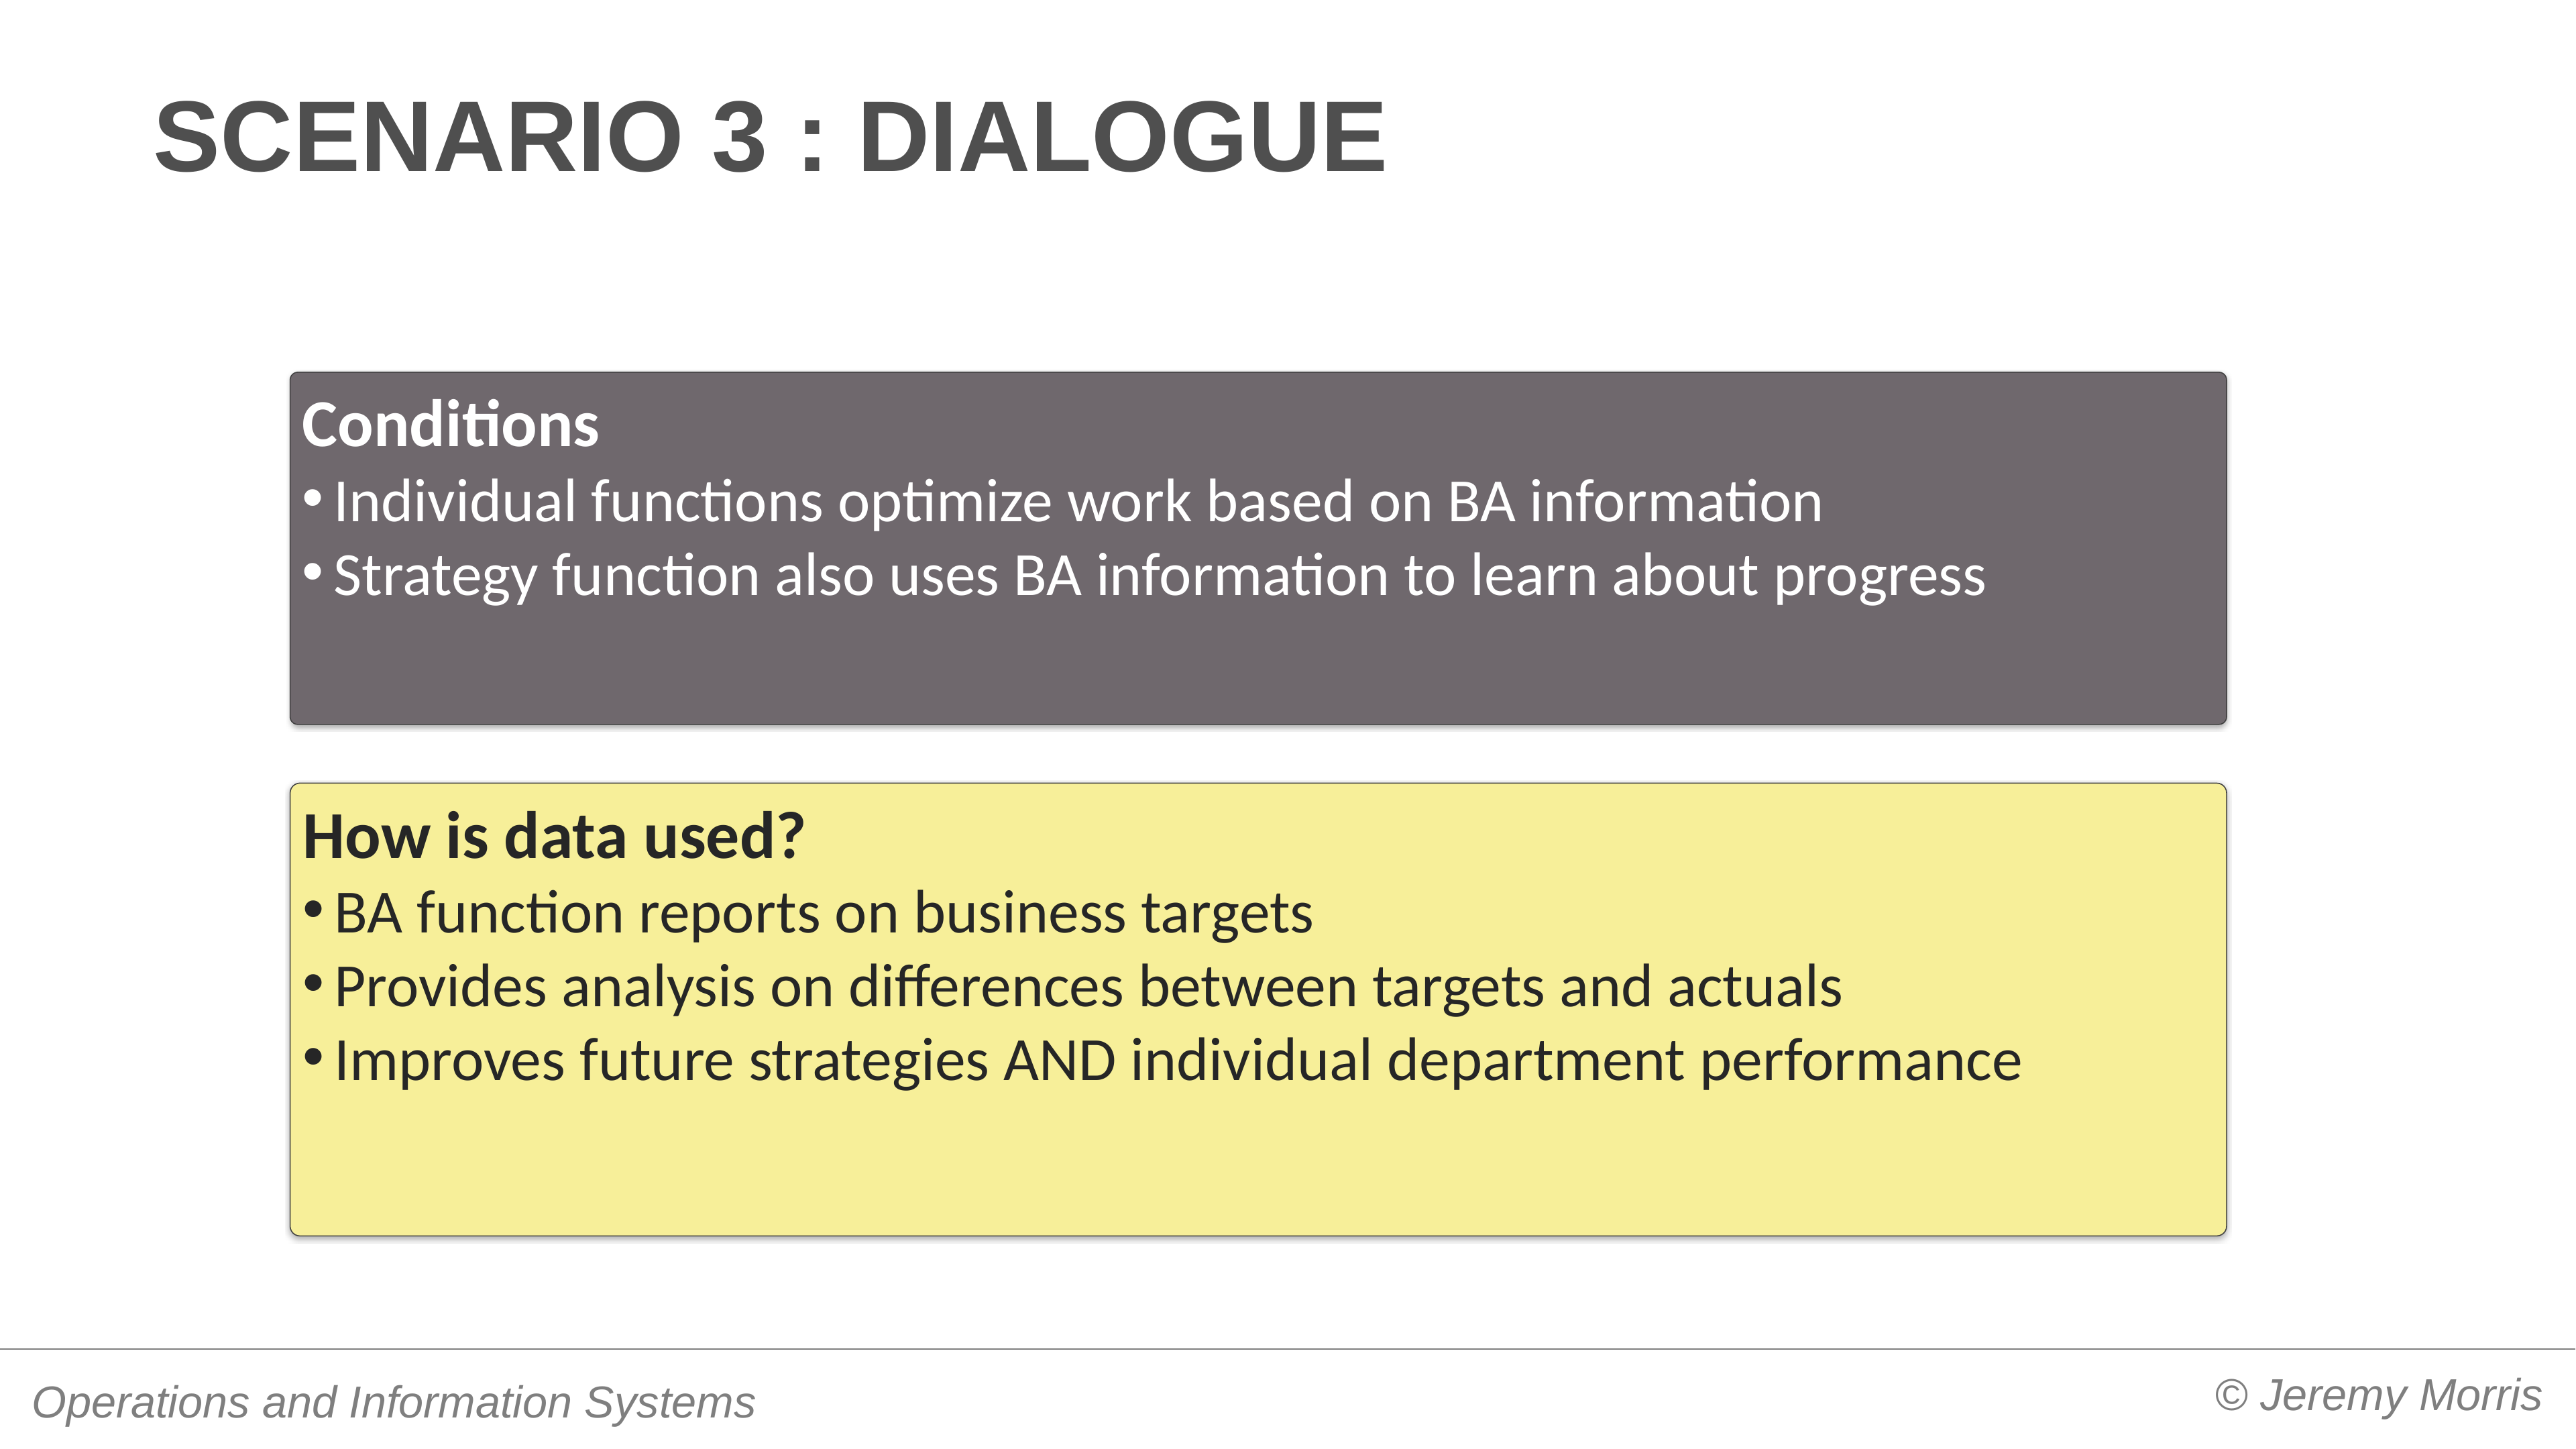

# Scenario 3 : dialogue
Conditions
Individual functions optimize work based on BA information
Strategy function also uses BA information to learn about progress
How is data used?
BA function reports on business targets
Provides analysis on differences between targets and actuals
Improves future strategies AND individual department performance